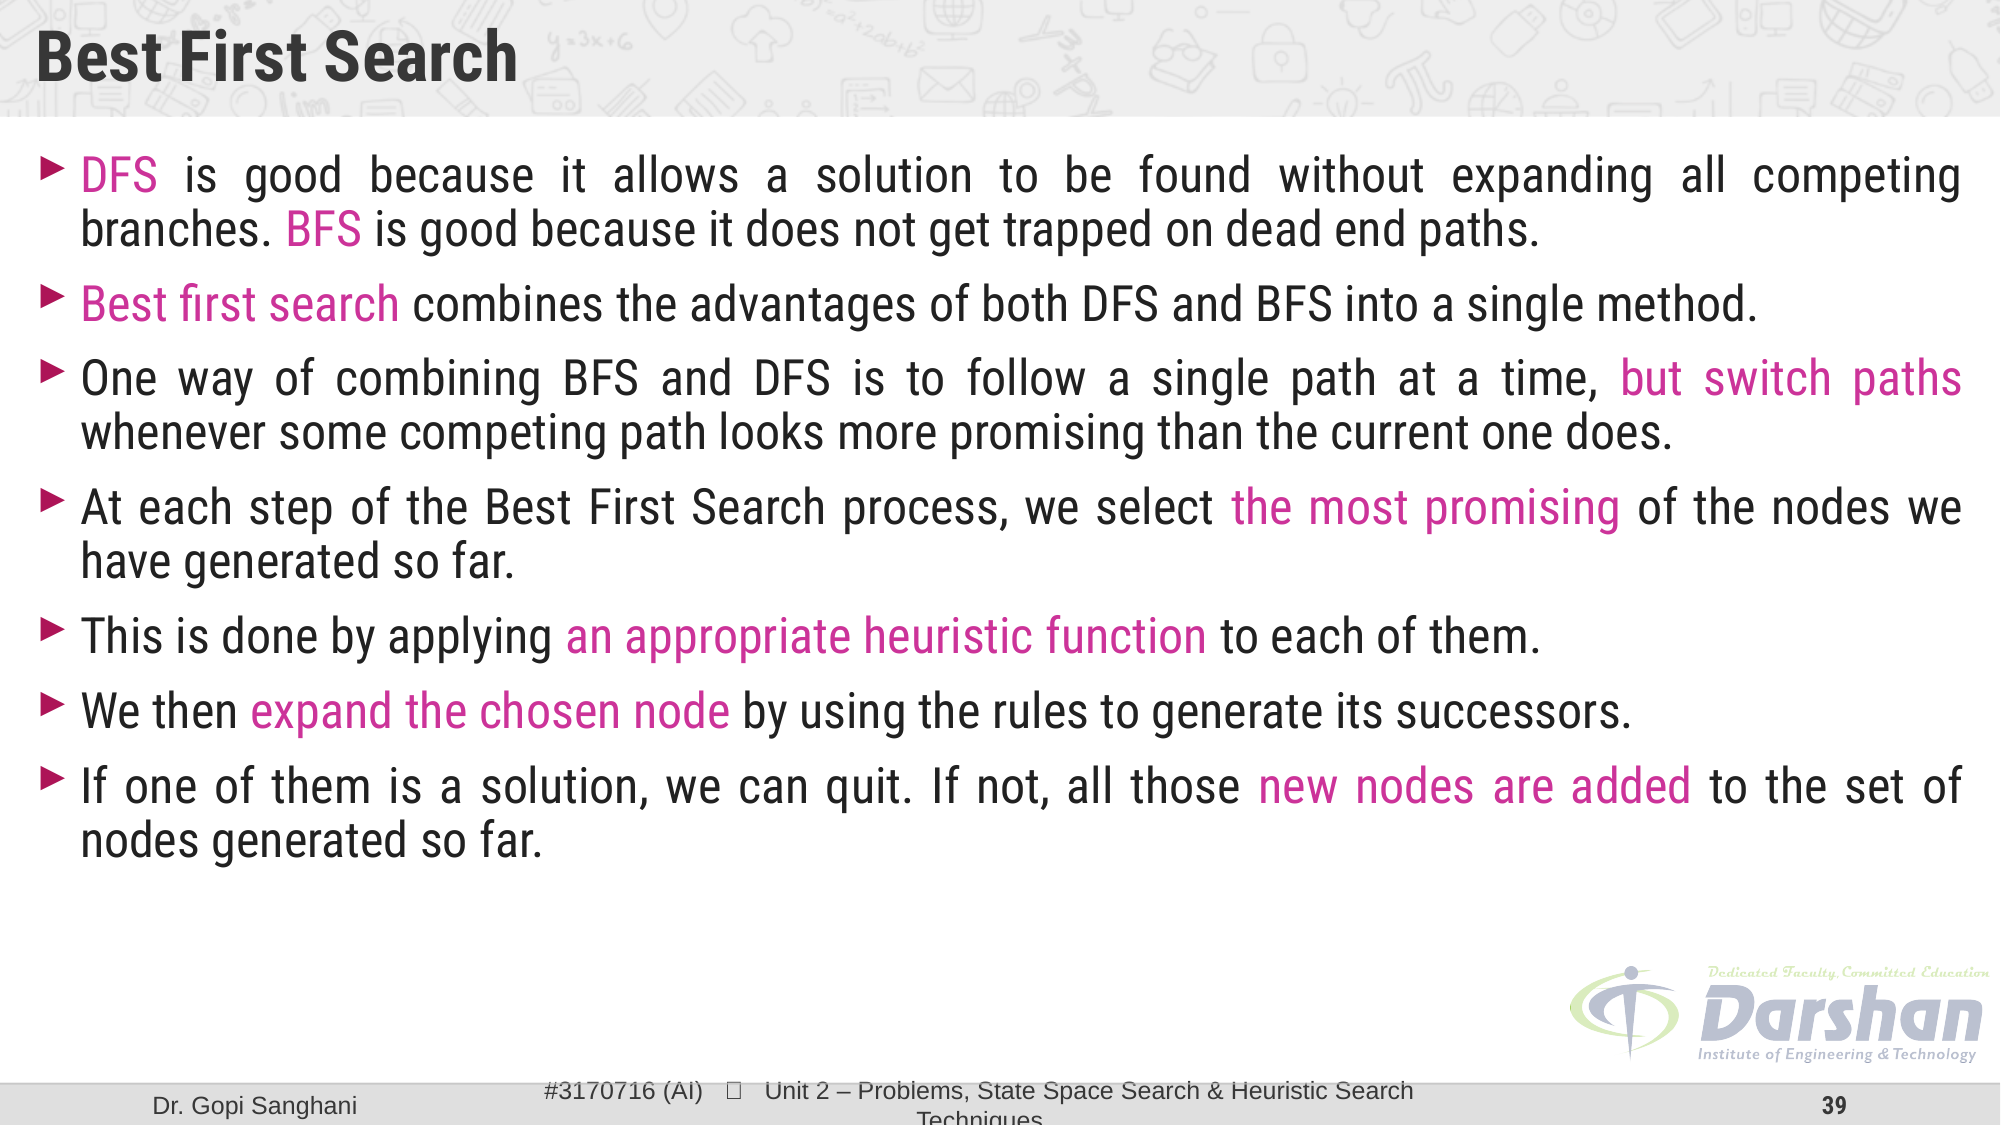

# Best First Search
DFS is good because it allows a solution to be found without expanding all competing branches. BFS is good because it does not get trapped on dead end paths.
Best first search combines the advantages of both DFS and BFS into a single method.
One way of combining BFS and DFS is to follow a single path at a time, but switch paths whenever some competing path looks more promising than the current one does.
At each step of the Best First Search process, we select the most promising of the nodes we have generated so far.
This is done by applying an appropriate heuristic function to each of them.
We then expand the chosen node by using the rules to generate its successors.
If one of them is a solution, we can quit. If not, all those new nodes are added to the set of nodes generated so far.